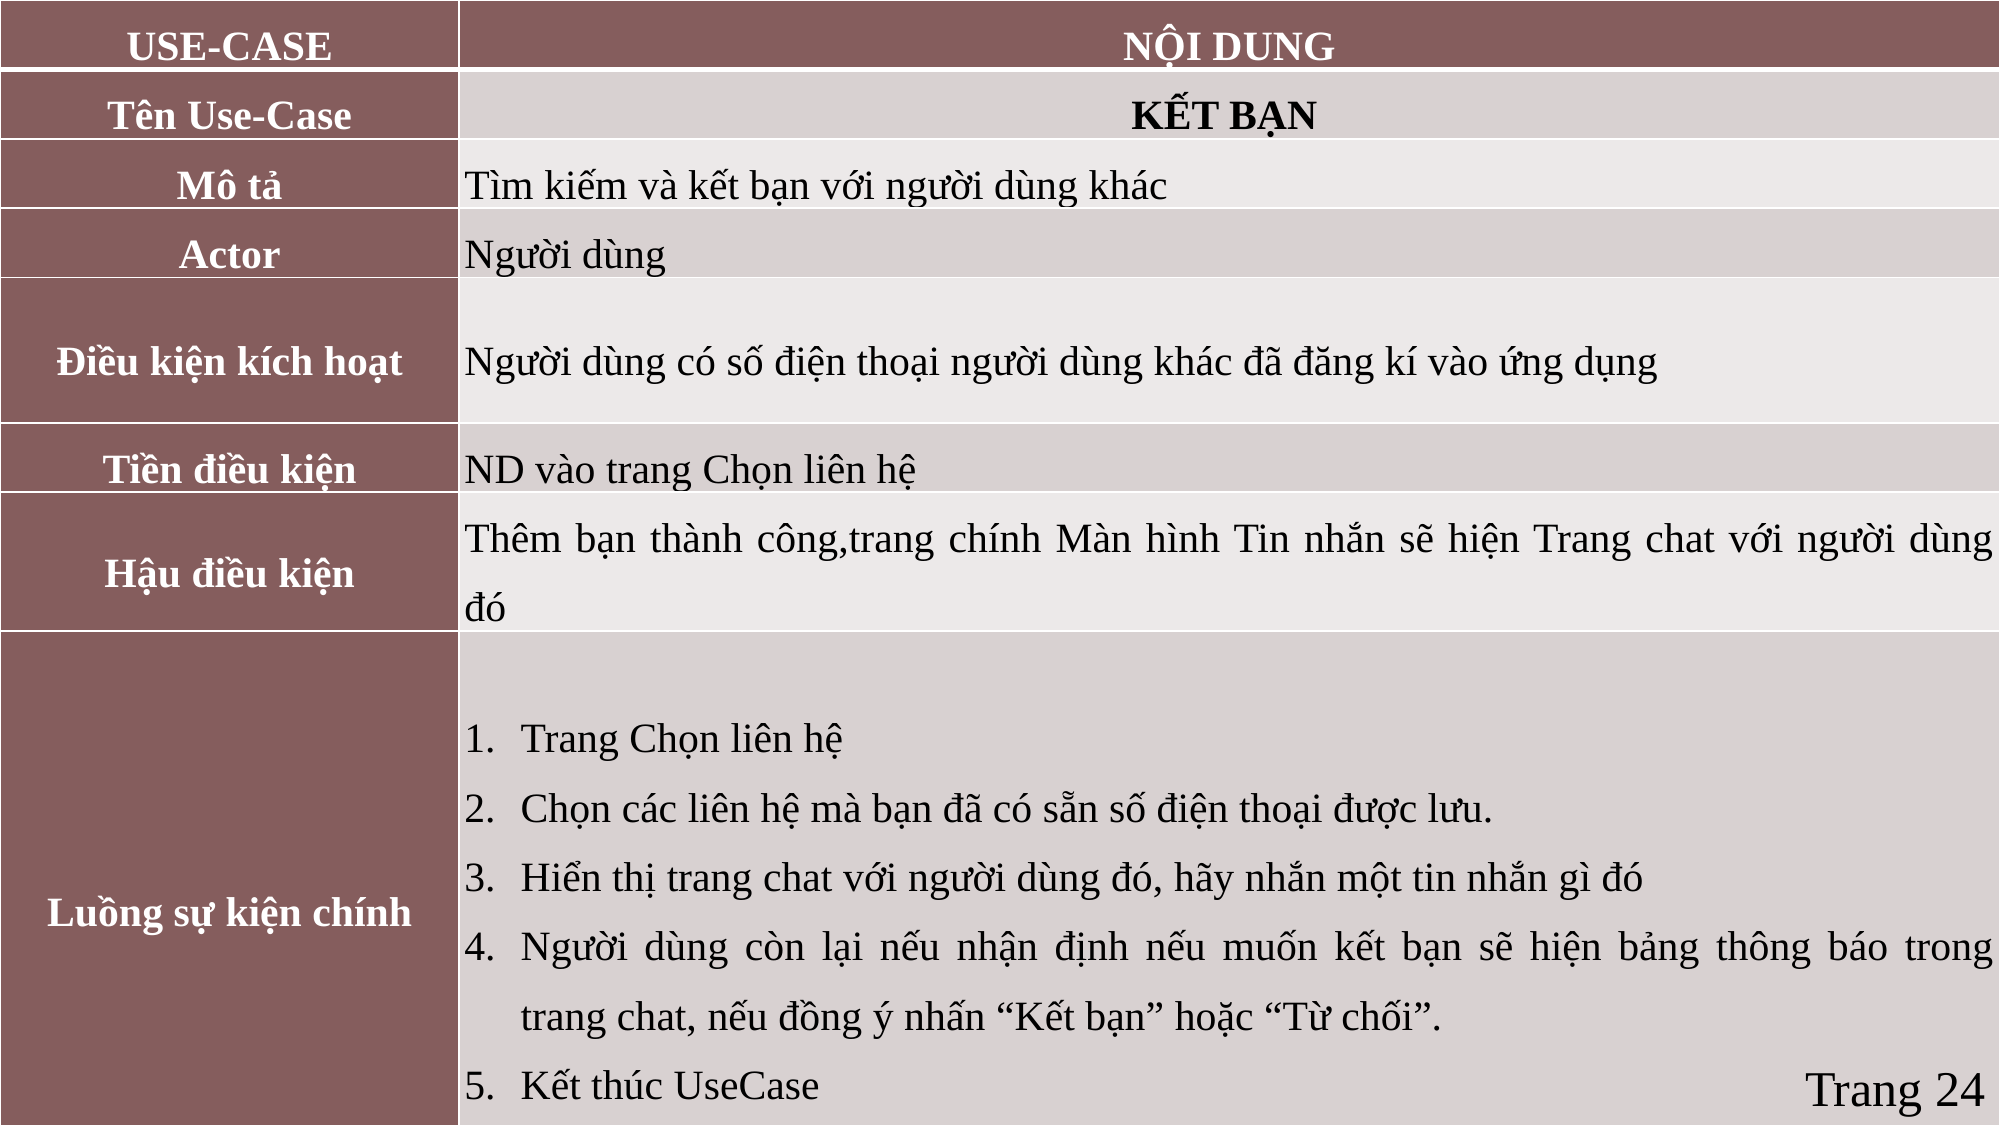

| USE-CASE | NỘI DUNG |
| --- | --- |
| Tên Use-Case | KẾT BẠN |
| Mô tả | Tìm kiếm và kết bạn với người dùng khác |
| Actor | Người dùng |
| Điều kiện kích hoạt | Người dùng có số điện thoại người dùng khác đã đăng kí vào ứng dụng |
| Tiền điều kiện | ND vào trang Chọn liên hệ |
| Hậu điều kiện | Thêm bạn thành công,trang chính Màn hình Tin nhắn sẽ hiện Trang chat với người dùng đó |
| Luồng sự kiện chính | Trang Chọn liên hệ Chọn các liên hệ mà bạn đã có sẵn số điện thoại được lưu. Hiển thị trang chat với người dùng đó, hãy nhắn một tin nhắn gì đó Người dùng còn lại nếu nhận định nếu muốn kết bạn sẽ hiện bảng thông báo trong trang chat, nếu đồng ý nhấn “Kết bạn” hoặc “Từ chối”. Kết thúc UseCase |
 Trang 24